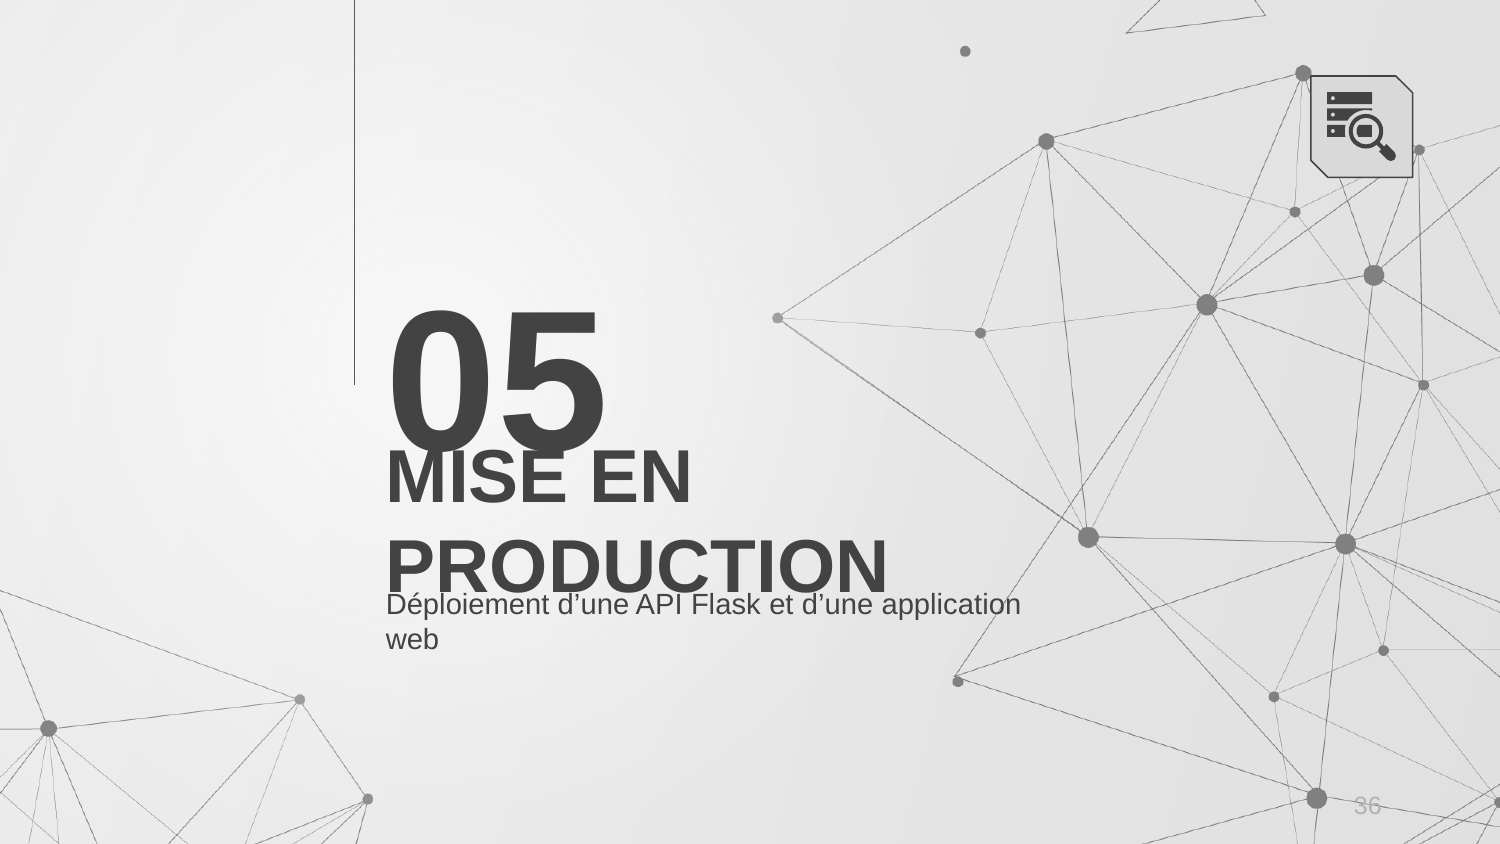

05
# MISE EN PRODUCTION
Déploiement d’une API Flask et d’une application web
36